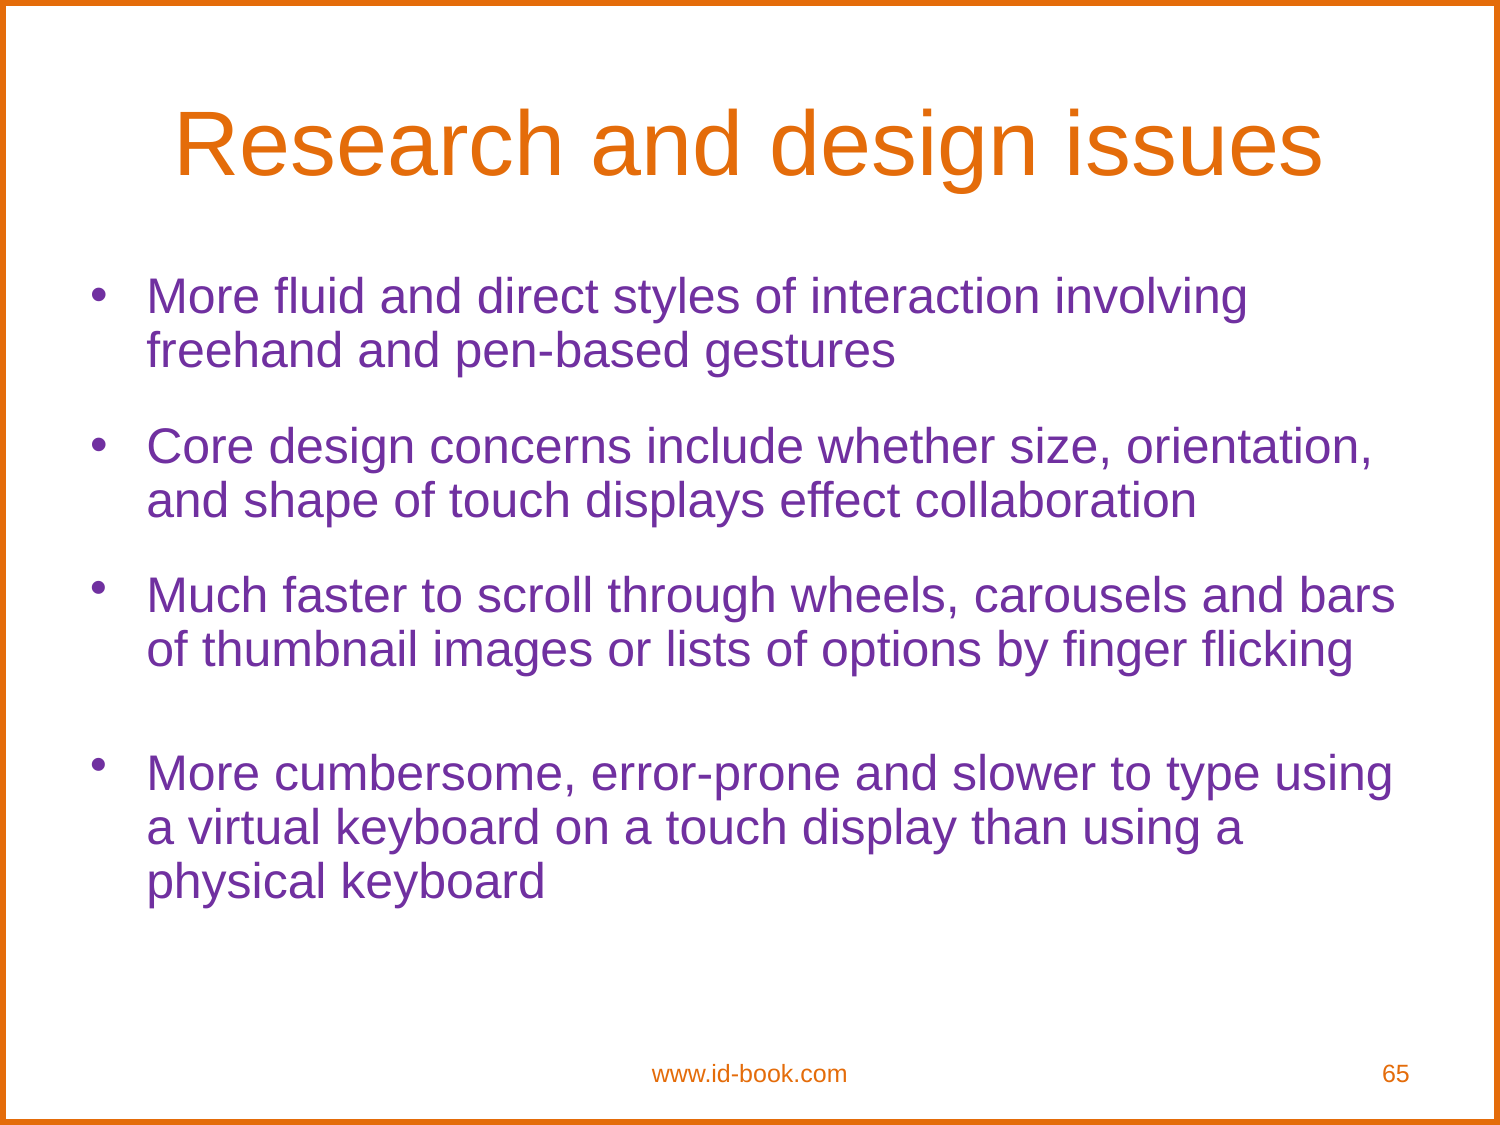

Research and design issues
More fluid and direct styles of interaction involving freehand and pen-based gestures

Core design concerns include whether size, orientation, and shape of touch displays effect collaboration

Much faster to scroll through wheels, carousels and bars of thumbnail images or lists of options by finger flicking

More cumbersome, error-prone and slower to type using a virtual keyboard on a touch display than using a physical keyboard
www.id-book.com
65